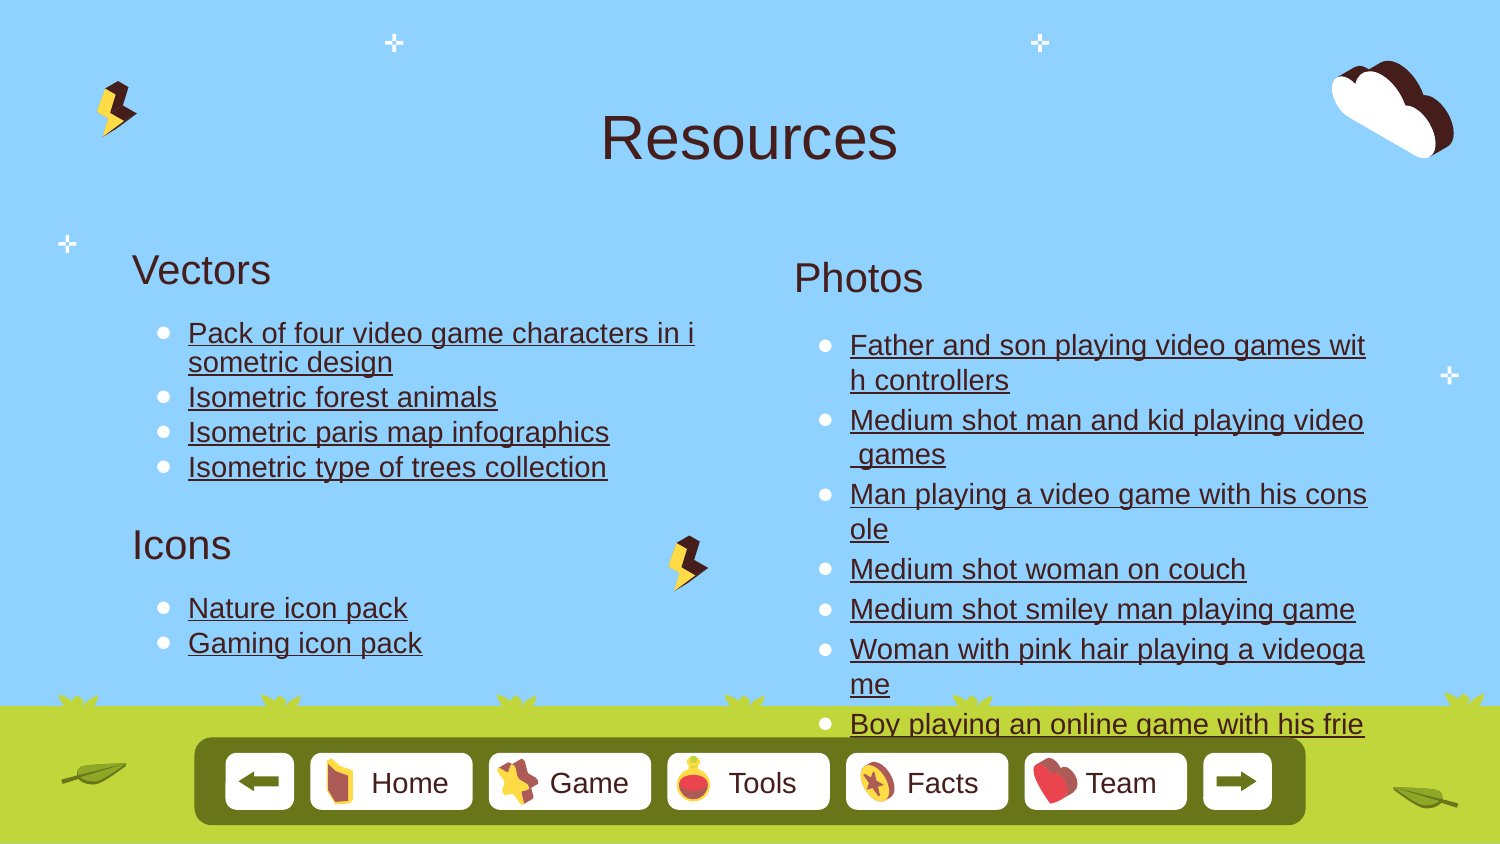

# Resources
Vectors
Pack of four video game characters in isometric design
Isometric forest animals
Isometric paris map infographics
Isometric type of trees collection

Icons
Nature icon pack
Gaming icon pack
Photos
Father and son playing video games with controllers
Medium shot man and kid playing video games
Man playing a video game with his console
Medium shot woman on couch
Medium shot smiley man playing game
Woman with pink hair playing a videogame
Boy playing an online game with his friends

Team
Home
Game
Tools
Facts